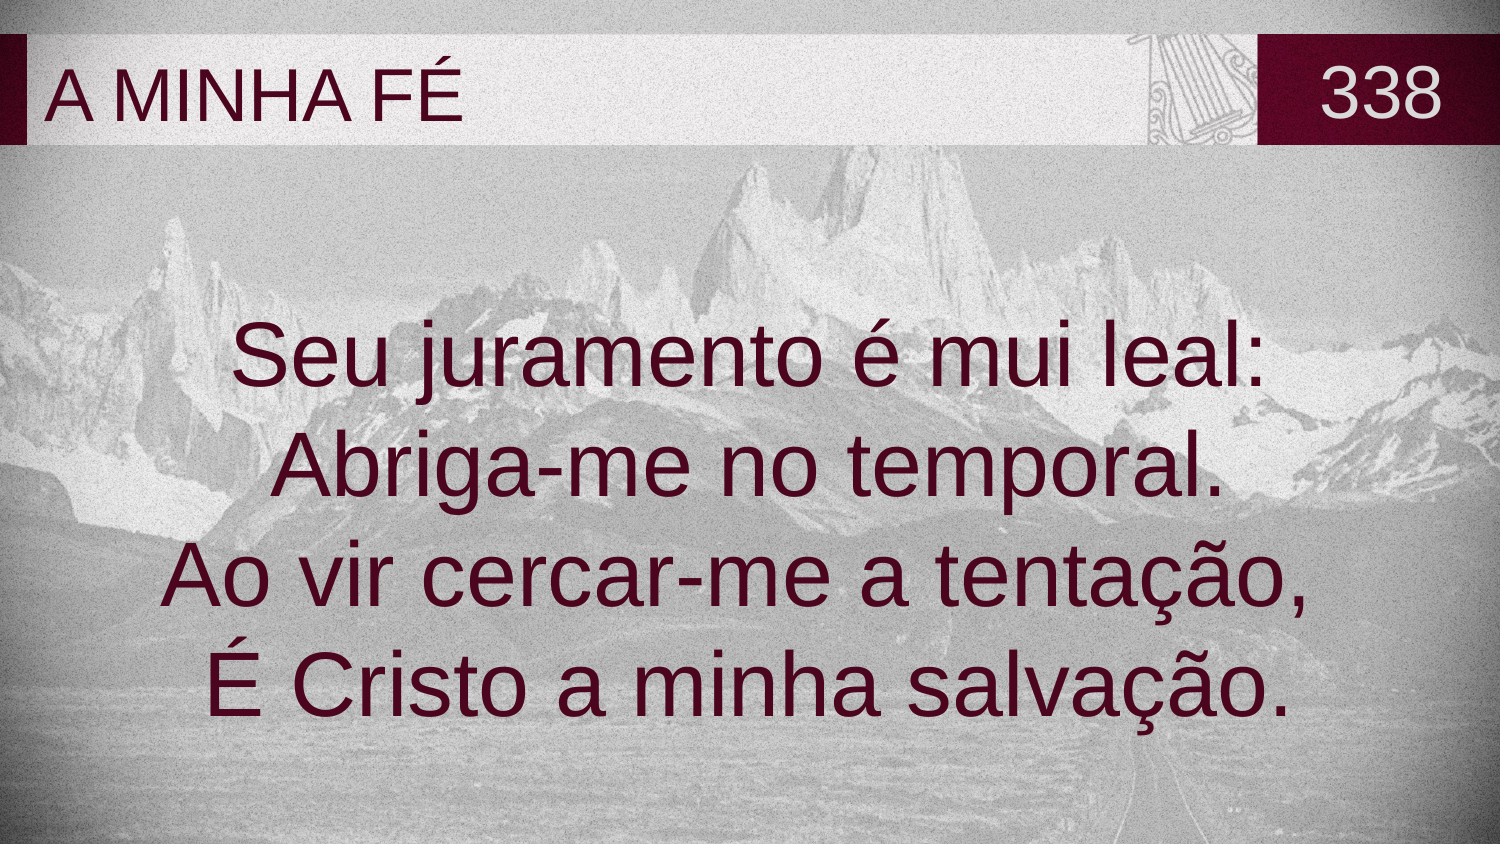

# A MINHA FÉ
338
Seu juramento é mui leal:
Abriga-me no temporal.
Ao vir cercar-me a tentação,
É Cristo a minha salvação.